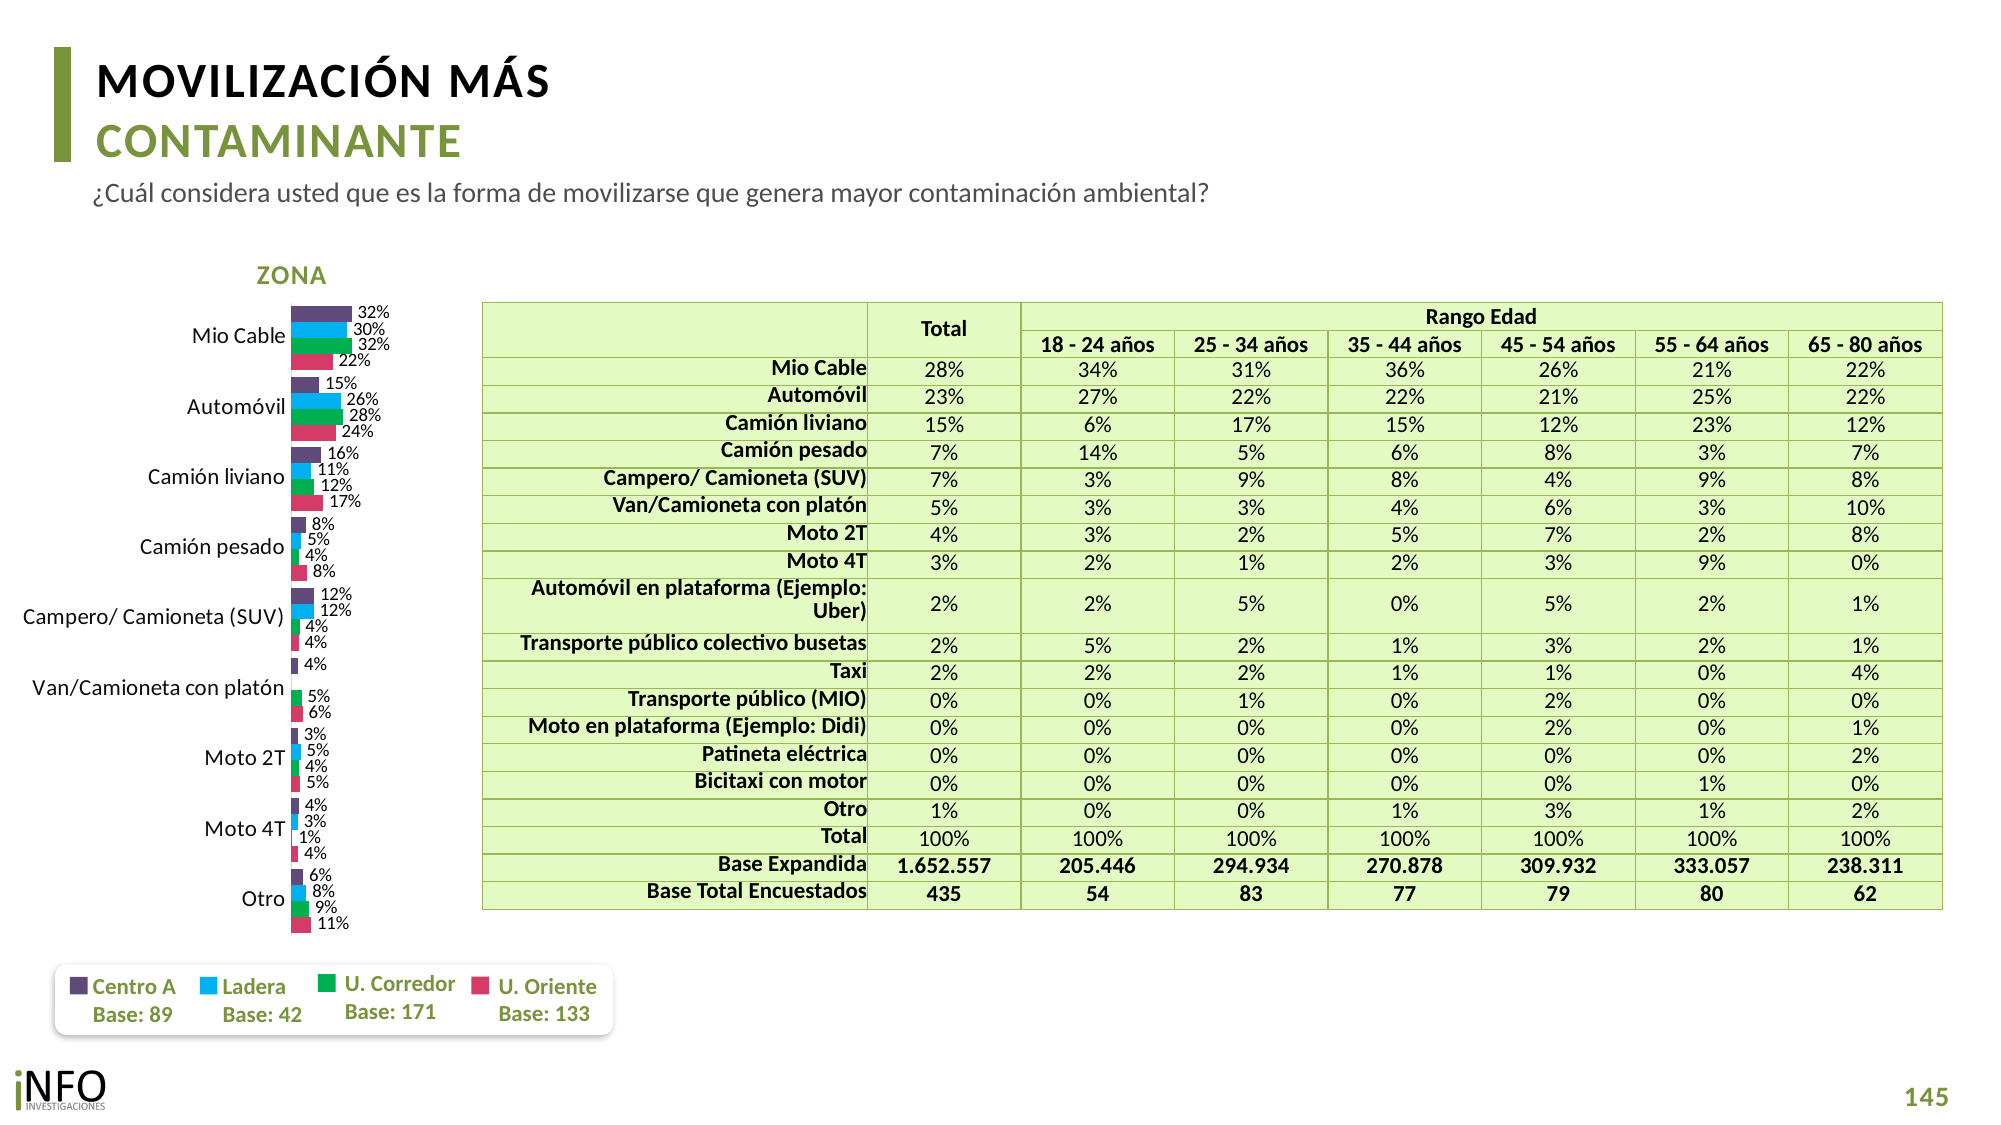

MOVILIZACIÓN MÁS
CONTAMINANTE

¿Cuál considera usted que es la forma de movilizarse que genera mayor contaminación ambiental?
ZONA

### Chart

| Category | CA | L | UC | UO |
|---|---|---|---|---|
| Mio Cable | 0.3210395267095884 | 0.2975618832444003 | 0.32265634065569687 | 0.21993094122723206 |
| Automóvil | 0.1484201481277877 | 0.2617458424042662 | 0.2760678763988083 | 0.23634381295472381 |
| Camión liviano | 0.1586780727137506 | 0.10561909355604257 | 0.12293586299759805 | 0.16949597406986525 |
| Camión pesado | 0.0771005828244385 | 0.05267720470728097 | 0.04116041039403015 | 0.0836459959148846 |
| Campero/ Camioneta (SUV) | 0.12083857915302254 | 0.11865693739052205 | 0.04361853288826723 | 0.03867180515860689 |
| Van/Camioneta con platón | 0.03647381335945024 | None | 0.05425829036704421 | 0.060992394782453656 |
| Moto 2T | 0.03470130173548992 | 0.050082895075552816 | 0.04131001452271902 | 0.04823249571414405 |
| Moto 4T | 0.03998545482387284 | 0.03409786273926698 | 0.005332301381430921 | 0.03689198374542249 |
| Otro | 0.06276252055260063 | 0.07955828088266861 | 0.09266037039440678 | 0.10579459643266913 |
|  | Total | Rango Edad |  |  |  |  |  |
| --- | --- | --- | --- | --- | --- | --- | --- |
|  |  | 18 - 24 años | 25 - 34 años | 35 - 44 años | 45 - 54 años | 55 - 64 años | 65 - 80 años |
| Mio Cable | 28% | 34% | 31% | 36% | 26% | 21% | 22% |
| Automóvil | 23% | 27% | 22% | 22% | 21% | 25% | 22% |
| Camión liviano | 15% | 6% | 17% | 15% | 12% | 23% | 12% |
| Camión pesado | 7% | 14% | 5% | 6% | 8% | 3% | 7% |
| Campero/ Camioneta (SUV) | 7% | 3% | 9% | 8% | 4% | 9% | 8% |
| Van/Camioneta con platón | 5% | 3% | 3% | 4% | 6% | 3% | 10% |
| Moto 2T | 4% | 3% | 2% | 5% | 7% | 2% | 8% |
| Moto 4T | 3% | 2% | 1% | 2% | 3% | 9% | 0% |
| Automóvil en plataforma (Ejemplo: Uber) | 2% | 2% | 5% | 0% | 5% | 2% | 1% |
| Transporte público colectivo busetas | 2% | 5% | 2% | 1% | 3% | 2% | 1% |
| Taxi | 2% | 2% | 2% | 1% | 1% | 0% | 4% |
| Transporte público (MIO) | 0% | 0% | 1% | 0% | 2% | 0% | 0% |
| Moto en plataforma (Ejemplo: Didi) | 0% | 0% | 0% | 0% | 2% | 0% | 1% |
| Patineta eléctrica | 0% | 0% | 0% | 0% | 0% | 0% | 2% |
| Bicitaxi con motor | 0% | 0% | 0% | 0% | 0% | 1% | 0% |
| Otro | 1% | 0% | 0% | 1% | 3% | 1% | 2% |
| Total | 100% | 100% | 100% | 100% | 100% | 100% | 100% |
| Base Expandida | 1.652.557 | 205.446 | 294.934 | 270.878 | 309.932 | 333.057 | 238.311 |
| Base Total Encuestados | 435 | 54 | 83 | 77 | 79 | 80 | 62 |
U. Corredor
Base: 171
U. Oriente
Base: 133

Centro A
Base: 89
Ladera
Base: 42

145